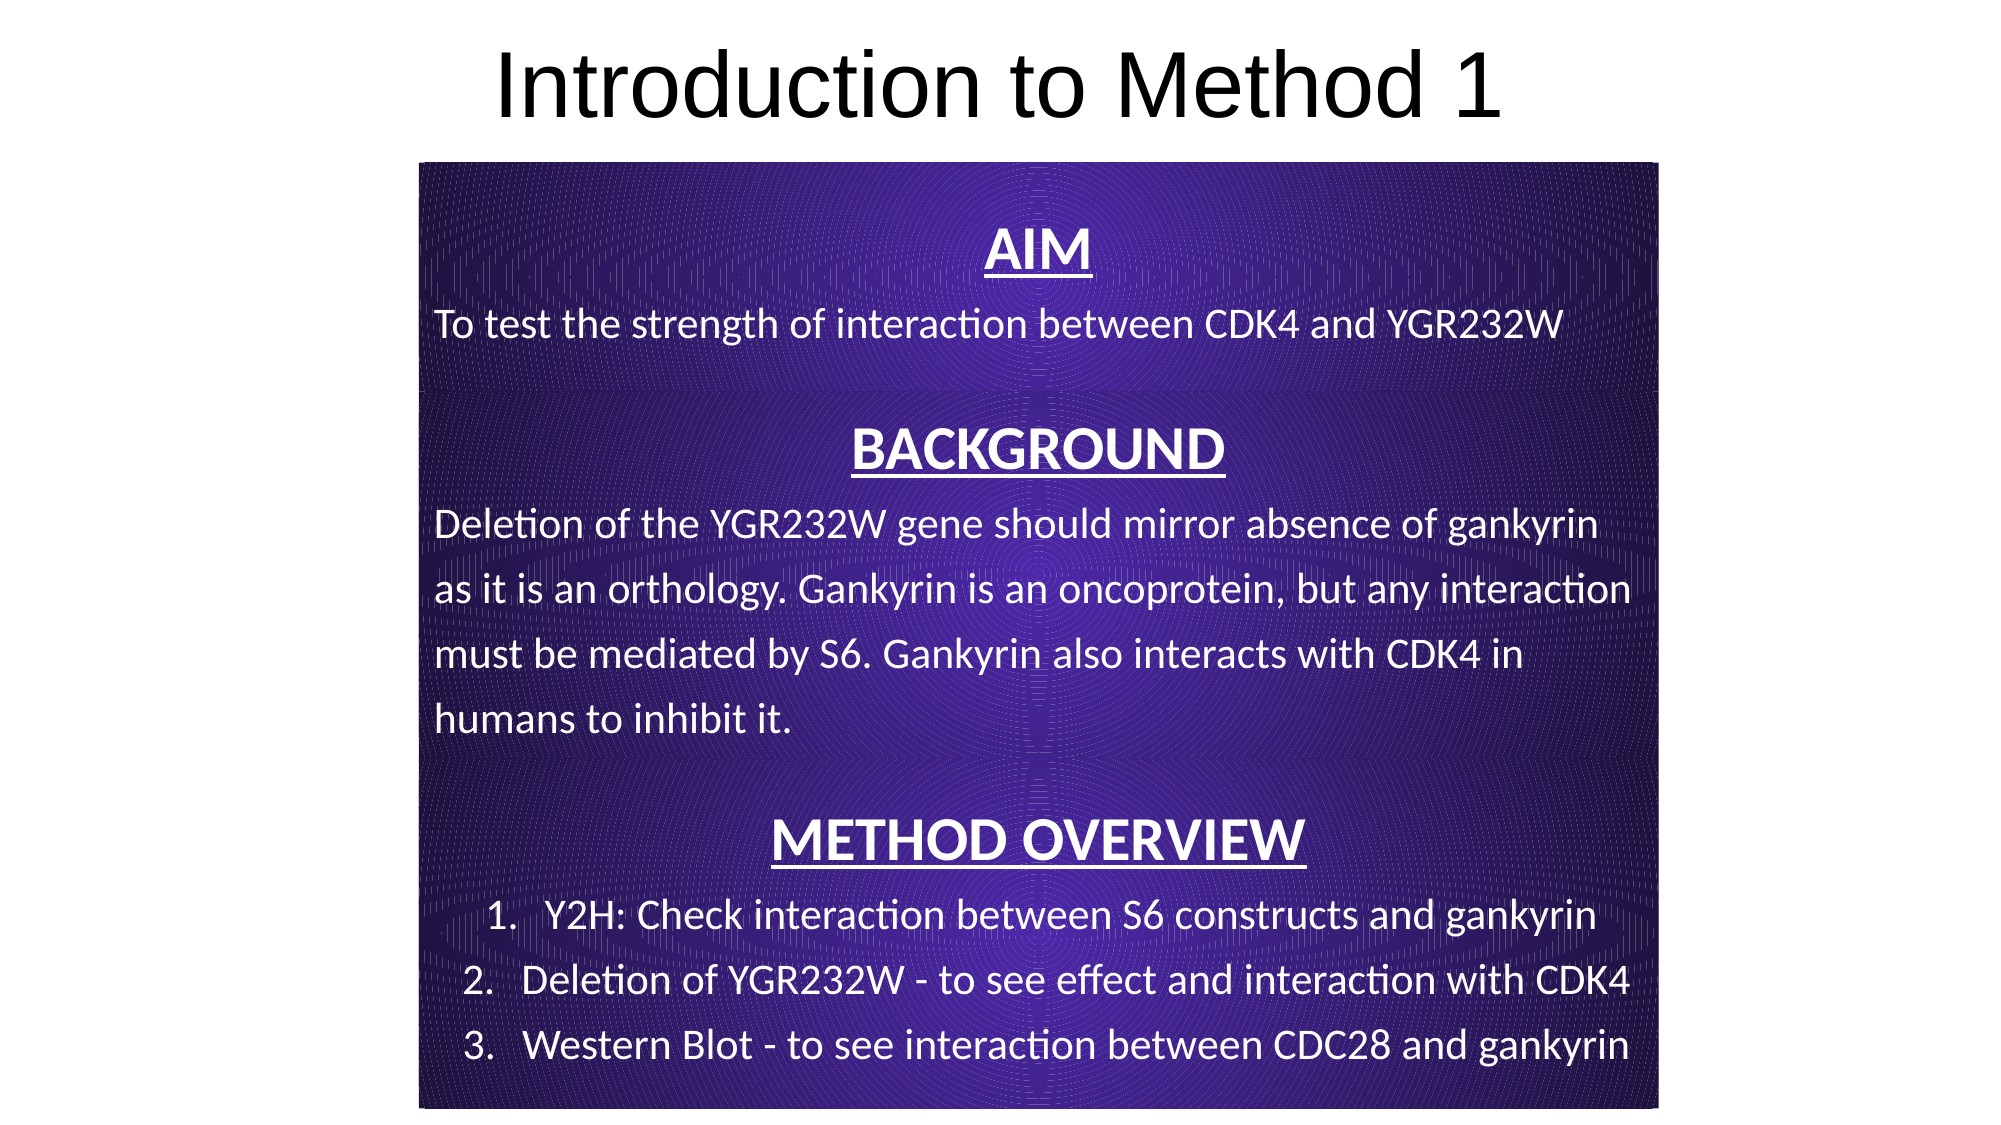

Introduction to Method 1
AIM
To test the strength of interaction between CDK4 and YGR232W
BACKGROUND
Deletion of the YGR232W gene should mirror absence of gankyrin as it is an orthology. Gankyrin is an oncoprotein, but any interaction must be mediated by S6. Gankyrin also interacts with CDK4 in humans to inhibit it.
METHOD OVERVIEW
Y2H: Check interaction between S6 constructs and gankyrin
Deletion of YGR232W - to see effect and interaction with CDK4
Western Blot - to see interaction between CDC28 and gankyrin